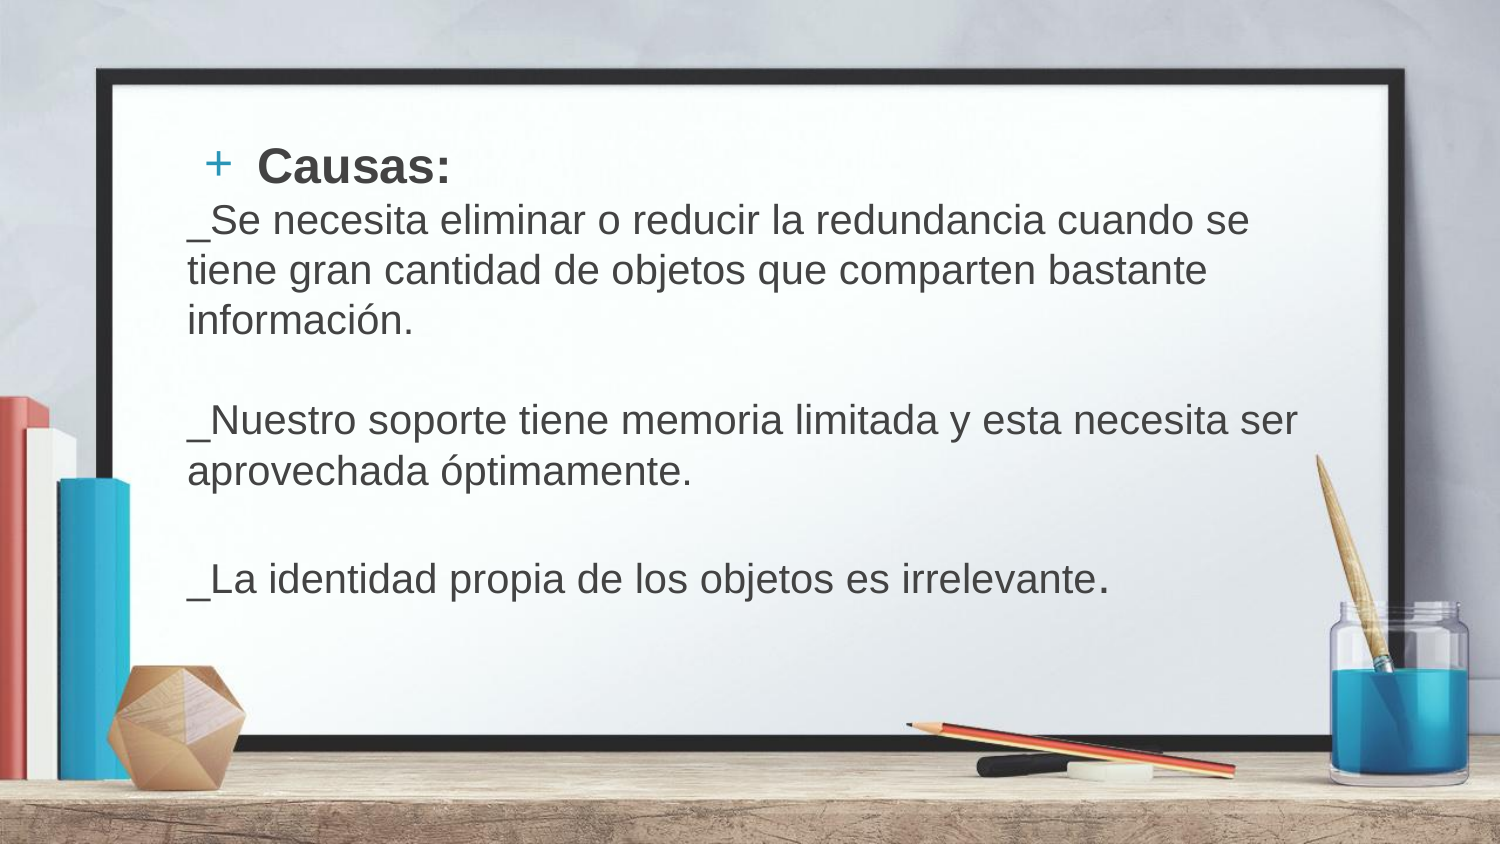

Causas:
_Se necesita eliminar o reducir la redundancia cuando se tiene gran cantidad de objetos que comparten bastante información.

_Nuestro soporte tiene memoria limitada y esta necesita ser aprovechada óptimamente.

_La identidad propia de los objetos es irrelevante.